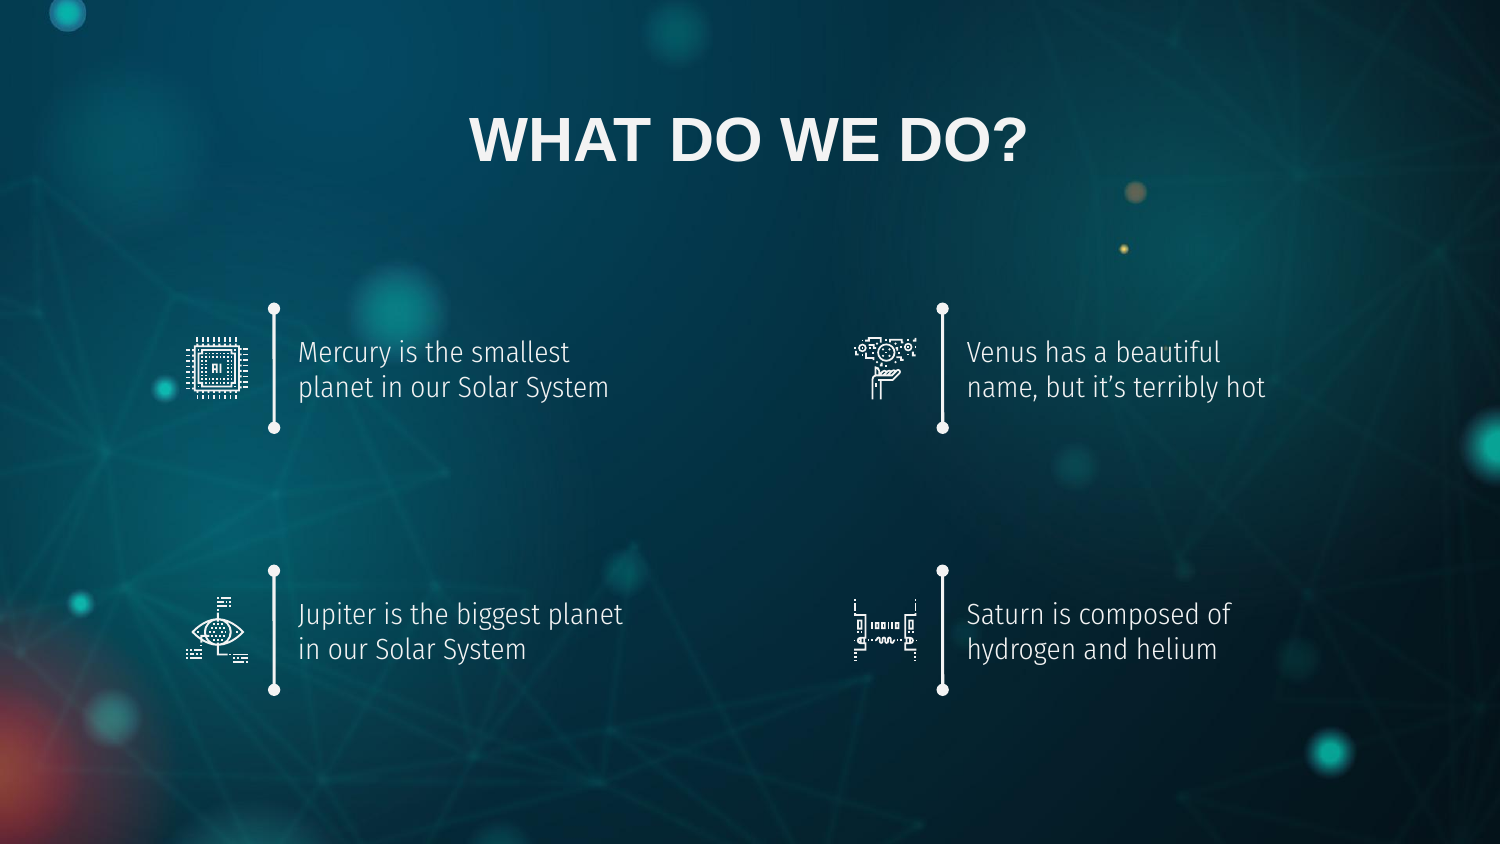

WHAT DO WE DO?

Mercury is the smallest planet in our Solar System
Venus has a beautiful name, but it’s terribly hot

Jupiter is the biggest planet in our Solar System
Saturn is composed of hydrogen and helium